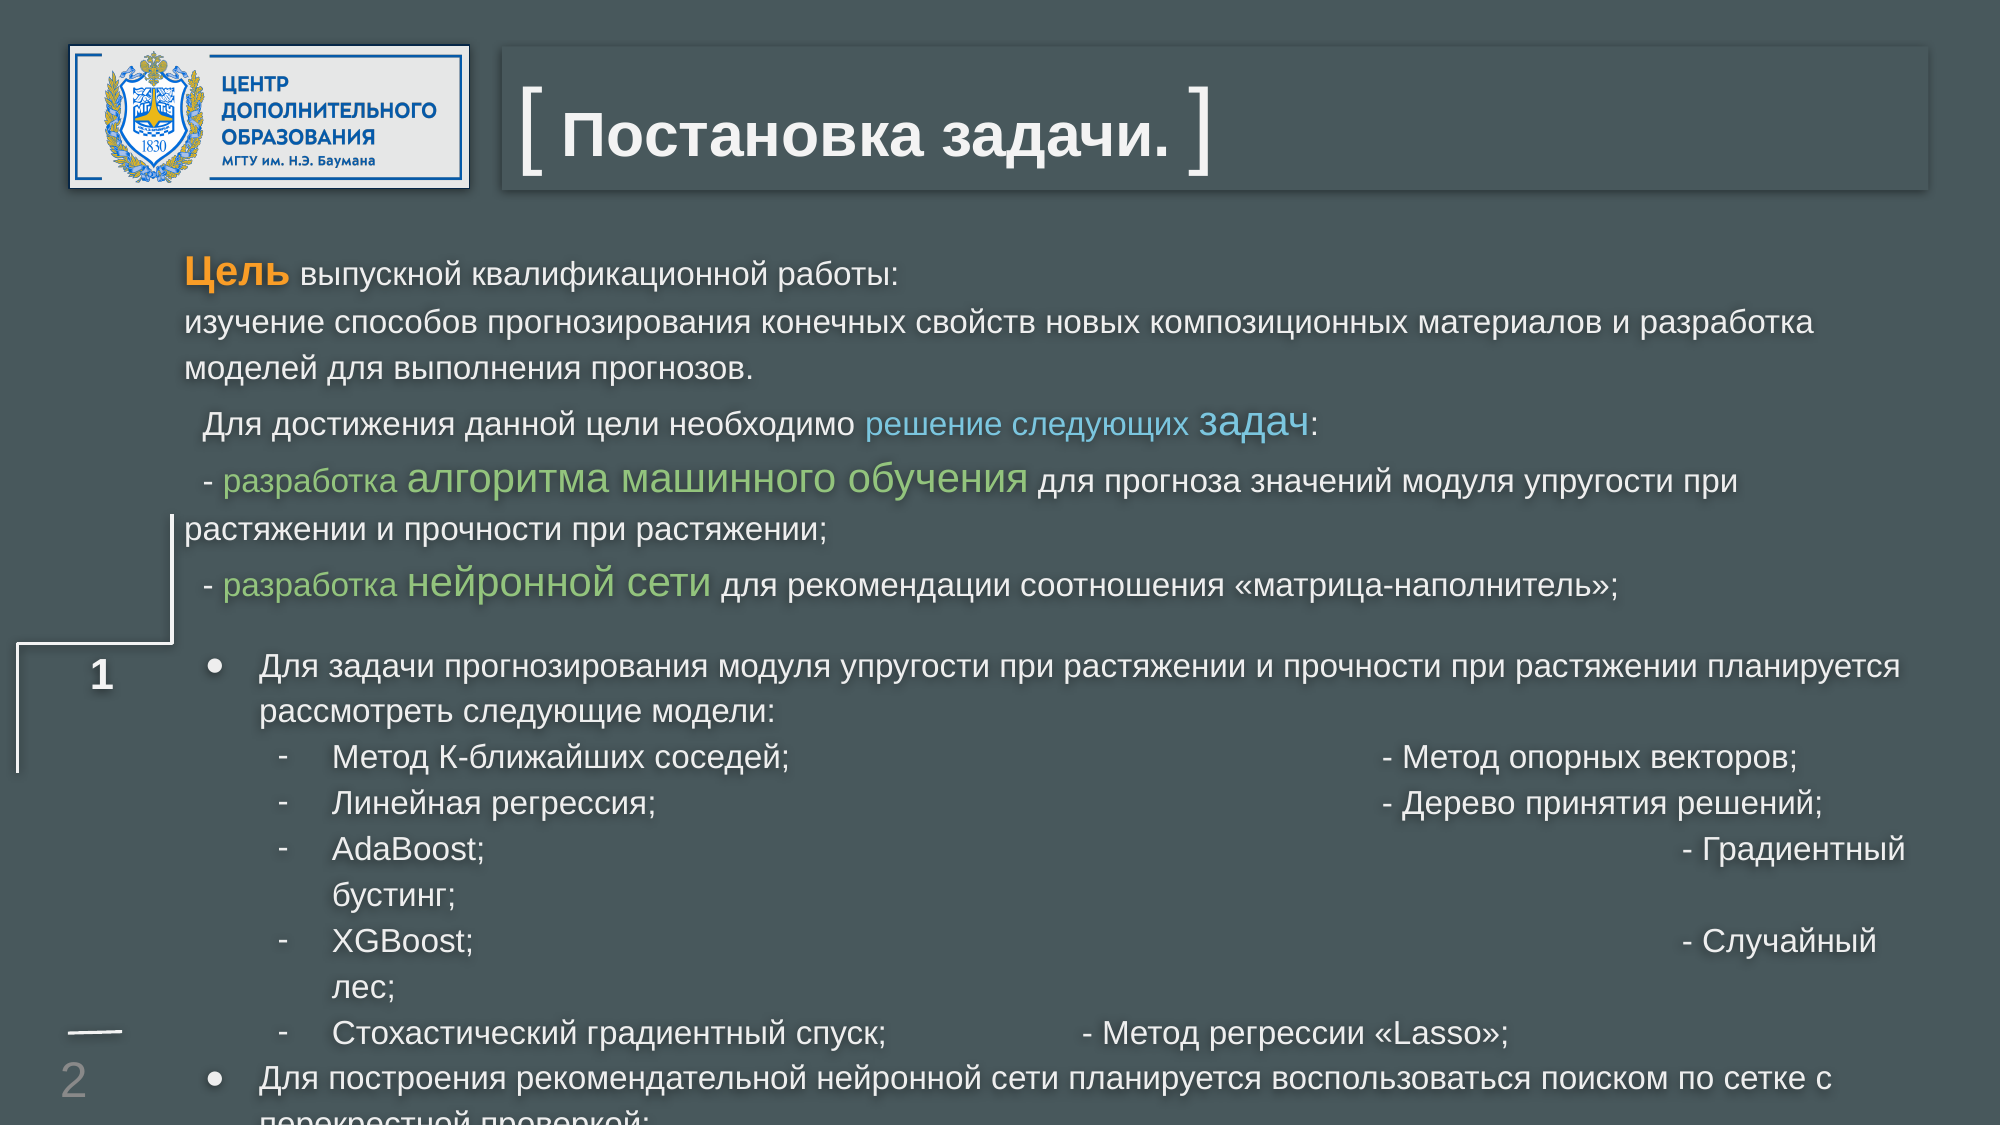

[ Постановка задачи. ]
Цель выпускной квалификационной работы:
изучение способов прогнозирования конечных свойств новых композиционных материалов и разработка моделей для выполнения прогнозов.
  Для достижения данной цели необходимо решение следующих задач:
  - разработка алгоритма машинного обучения для прогноза значений модуля упругости при растяжении и прочности при растяжении;
  - разработка нейронной сети для рекомендации соотношения «матрица-наполнитель»;
Для задачи прогнозирования модуля упругости при растяжении и прочности при растяжении планируется рассмотреть следующие модели:
Метод К-ближайших соседей;				- Метод опорных векторов;
Линейная регрессия;					- Дерево принятия решений;
AdaBoost; 								- Градиентный бустинг;
XGBoost; 								- Случайный лес;
Стохастический градиентный спуск;		- Метод регрессии «Lasso»;
Для построения рекомендательной нейронной сети планируется воспользоваться поиском по сетке с перекрестной проверкой;
1
2